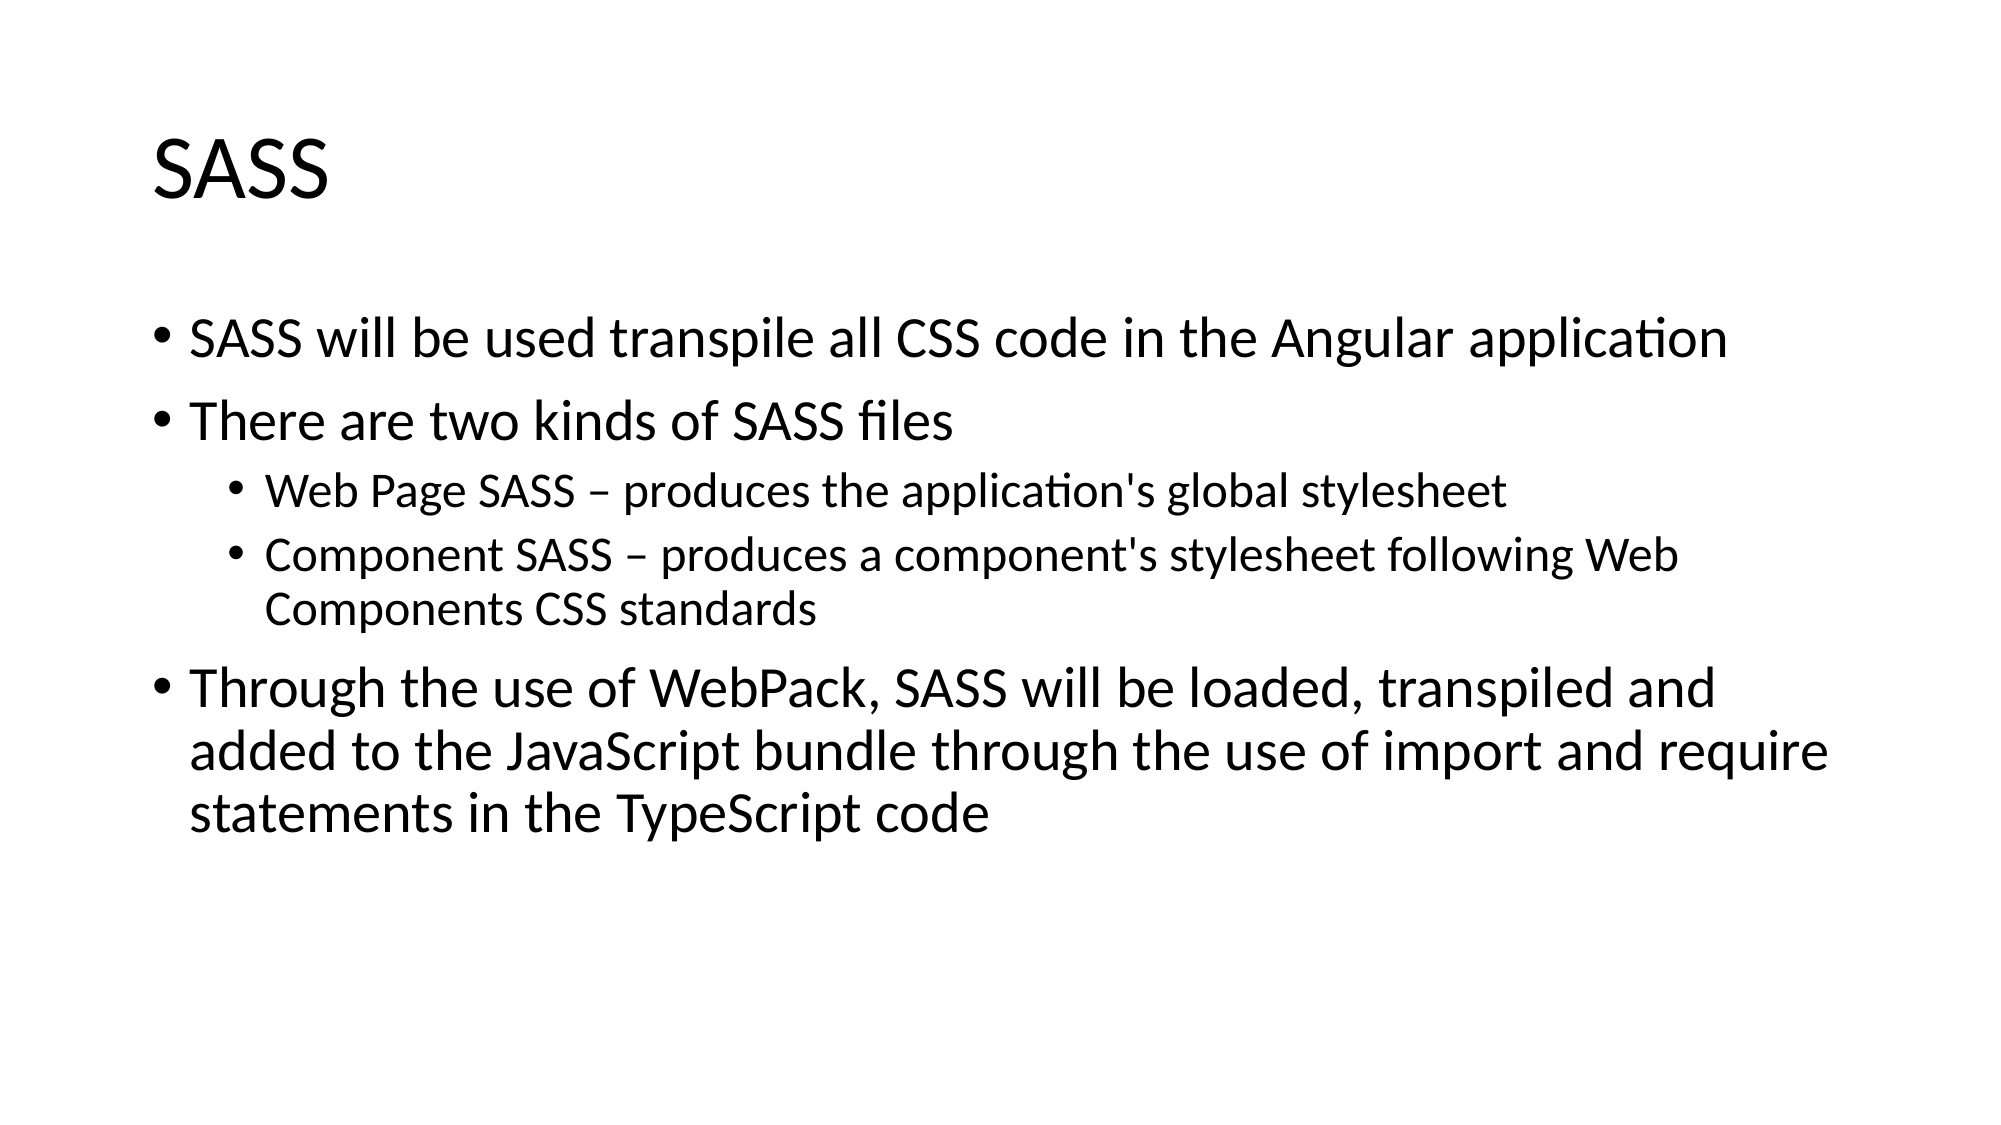

# SASS
SASS will be used transpile all CSS code in the Angular application
There are two kinds of SASS files
Web Page SASS – produces the application's global stylesheet
Component SASS – produces a component's stylesheet following Web Components CSS standards
Through the use of WebPack, SASS will be loaded, transpiled and added to the JavaScript bundle through the use of import and require statements in the TypeScript code